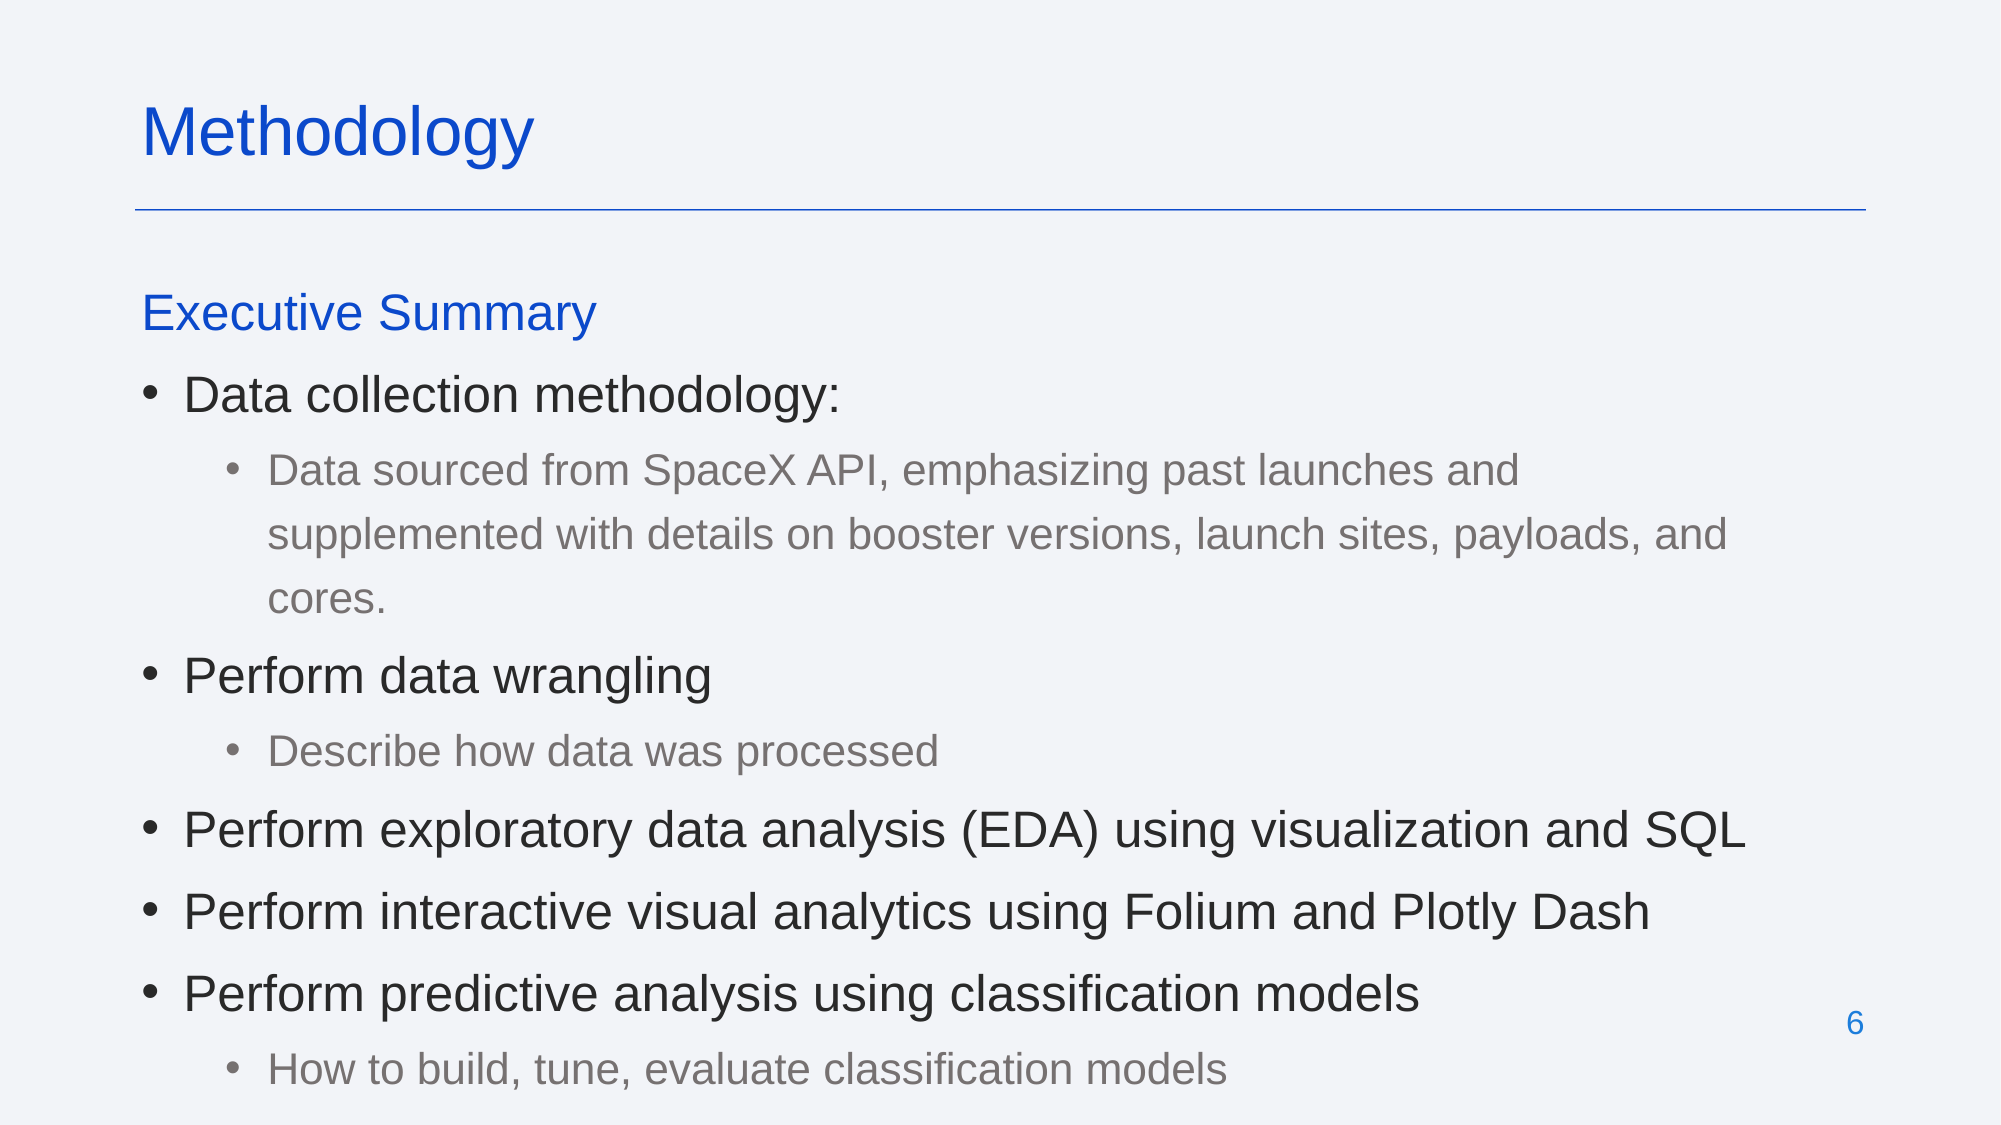

Methodology
Executive Summary
Data collection methodology:
Data sourced from SpaceX API, emphasizing past launches and supplemented with details on booster versions, launch sites, payloads, and cores.
Perform data wrangling
Describe how data was processed
Perform exploratory data analysis (EDA) using visualization and SQL
Perform interactive visual analytics using Folium and Plotly Dash
Perform predictive analysis using classification models
How to build, tune, evaluate classification models

6